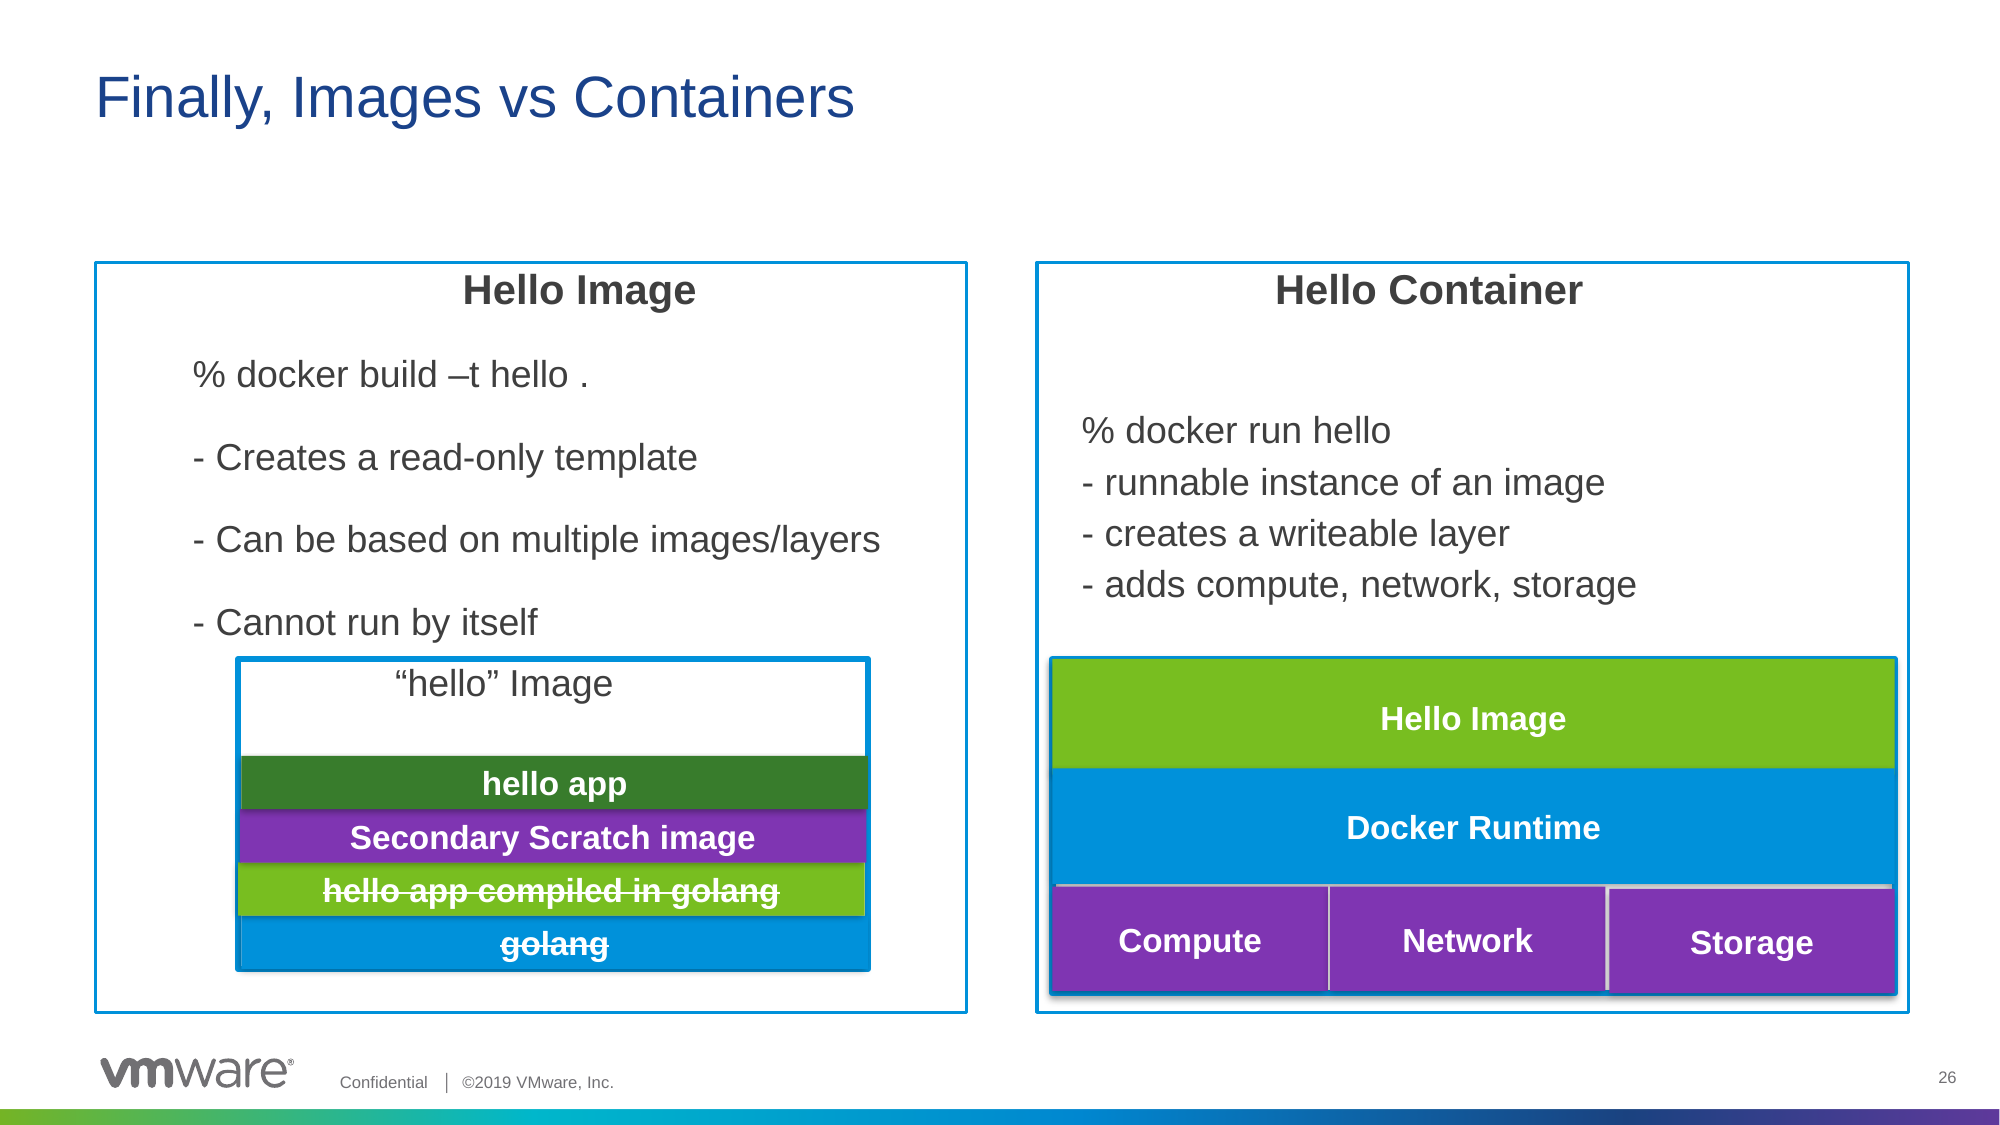

# Finally, Images vs Containers
Hello Image
% docker build –t hello .
- Creates a read-only template
- Can be based on multiple images/layers
- Cannot run by itself
 Hello Container

% docker run hello
- runnable instance of an image
- creates a writeable layer
- adds compute, network, storage

“hello” Image

Hello Image
hello app
Secondary Scratch image
hello app compiled in golang
golang
Docker Runtime
Compute
Network
Storage